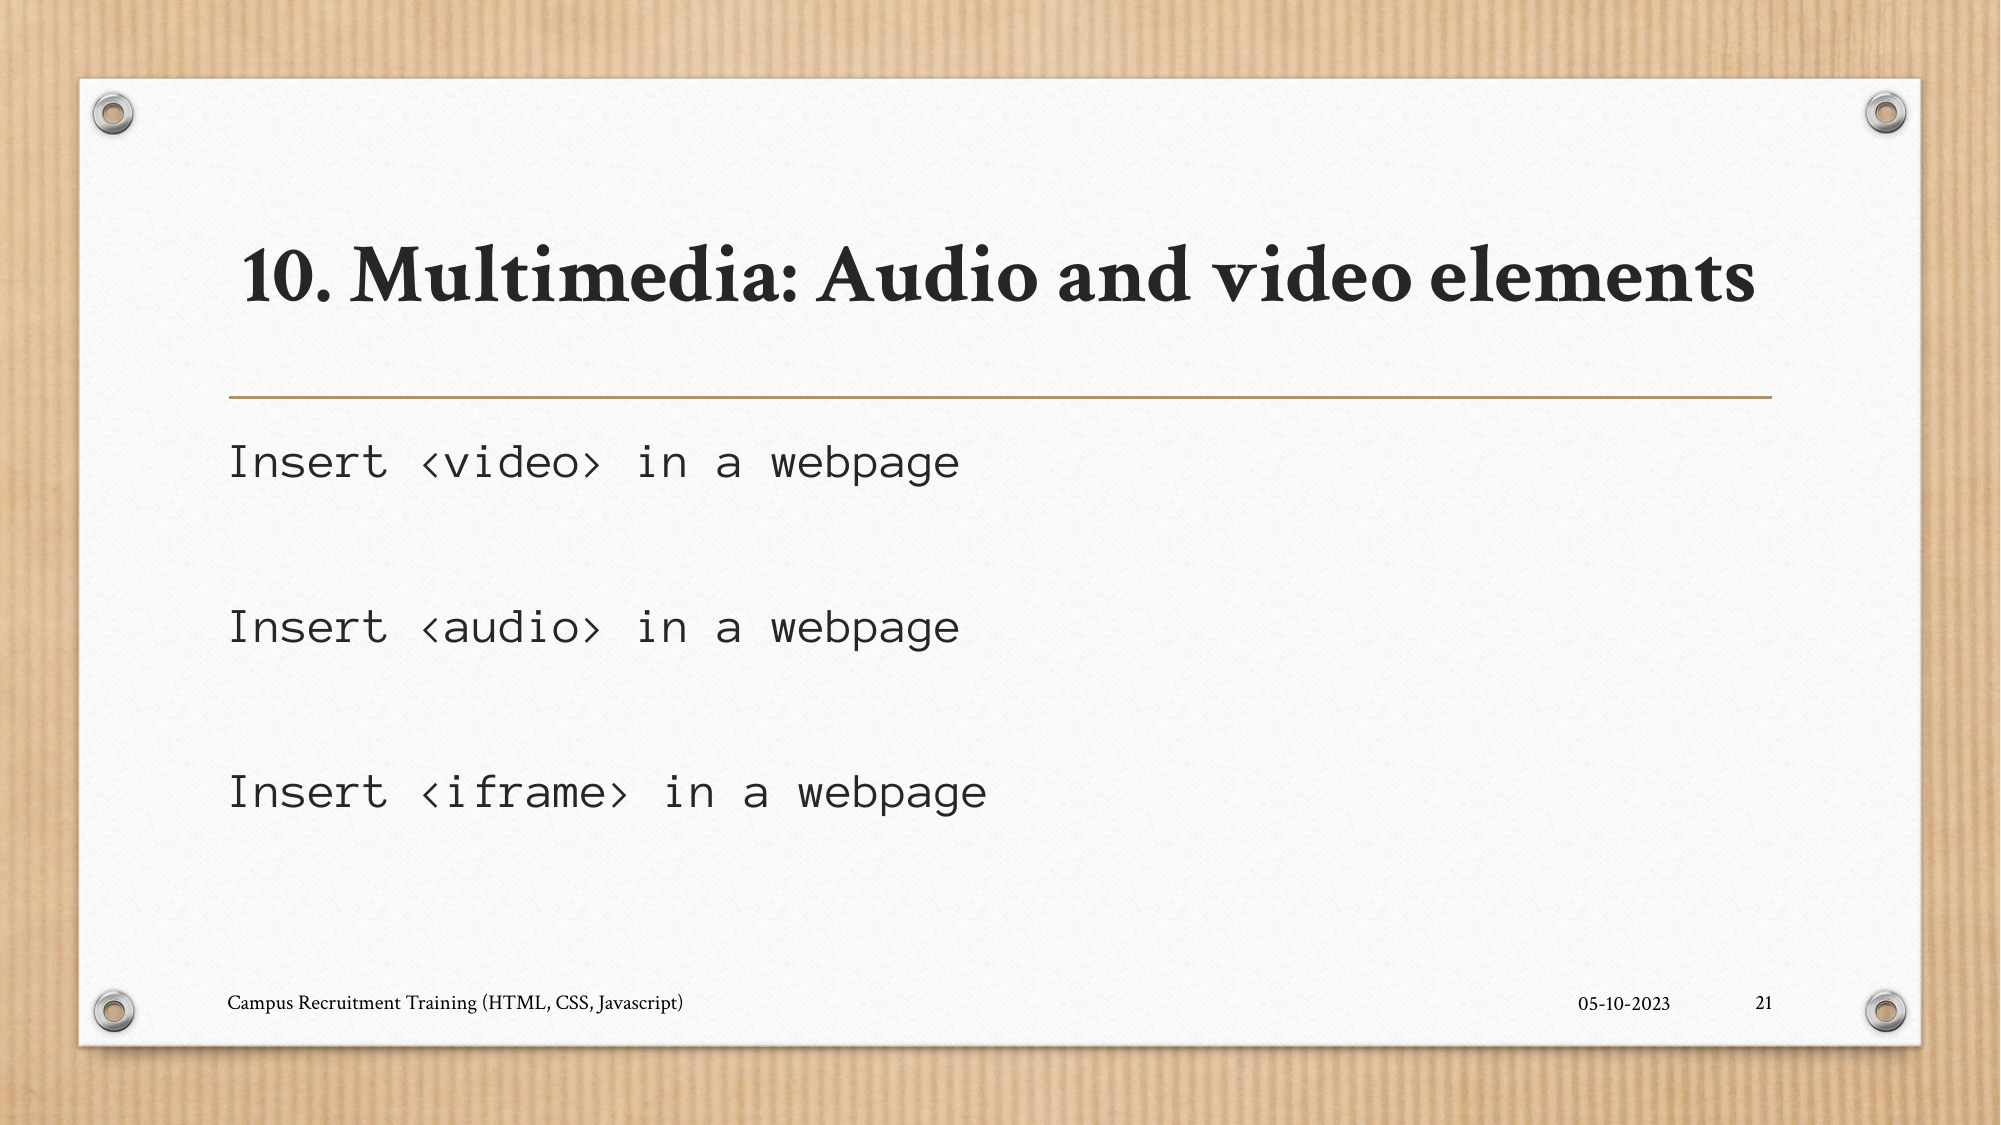

# 10. Multimedia: Audio and video elements
Insert <video> in a webpage

Insert <audio> in a webpage

Insert <iframe> in a webpage

Campus Recruitment Training (HTML, CSS, Javascript)
05-10-2023
21